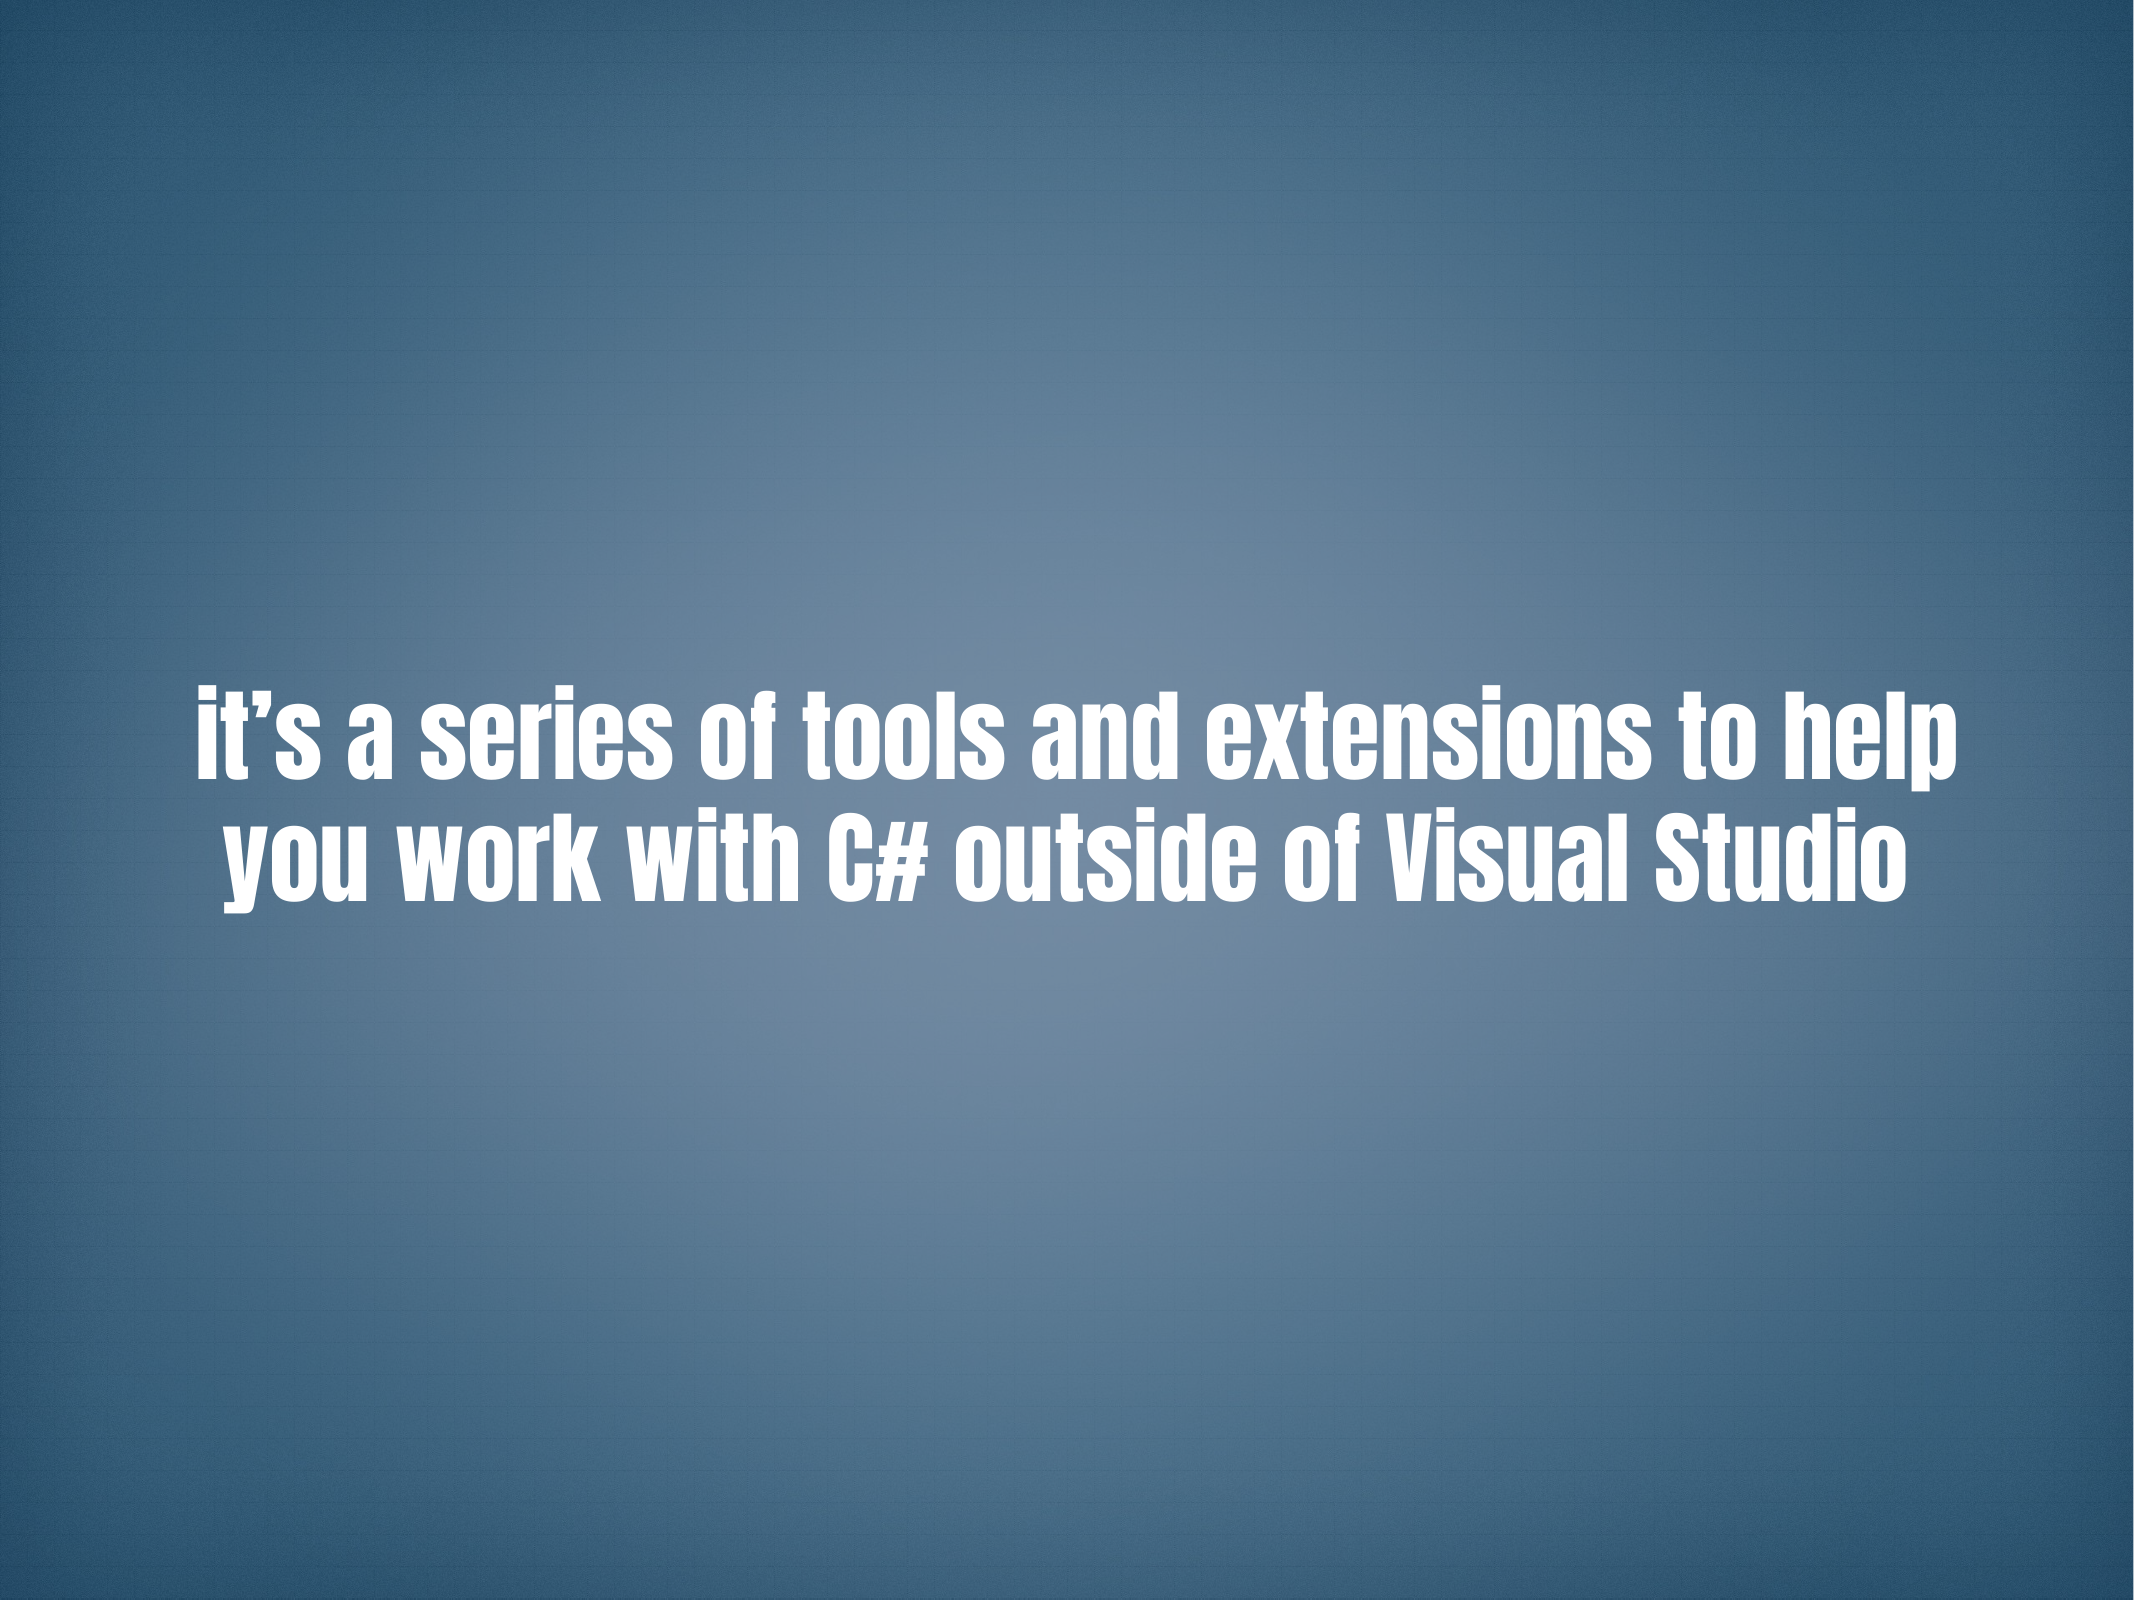

it’s a series of tools and extensions to help you work with C# outside of Visual Studio